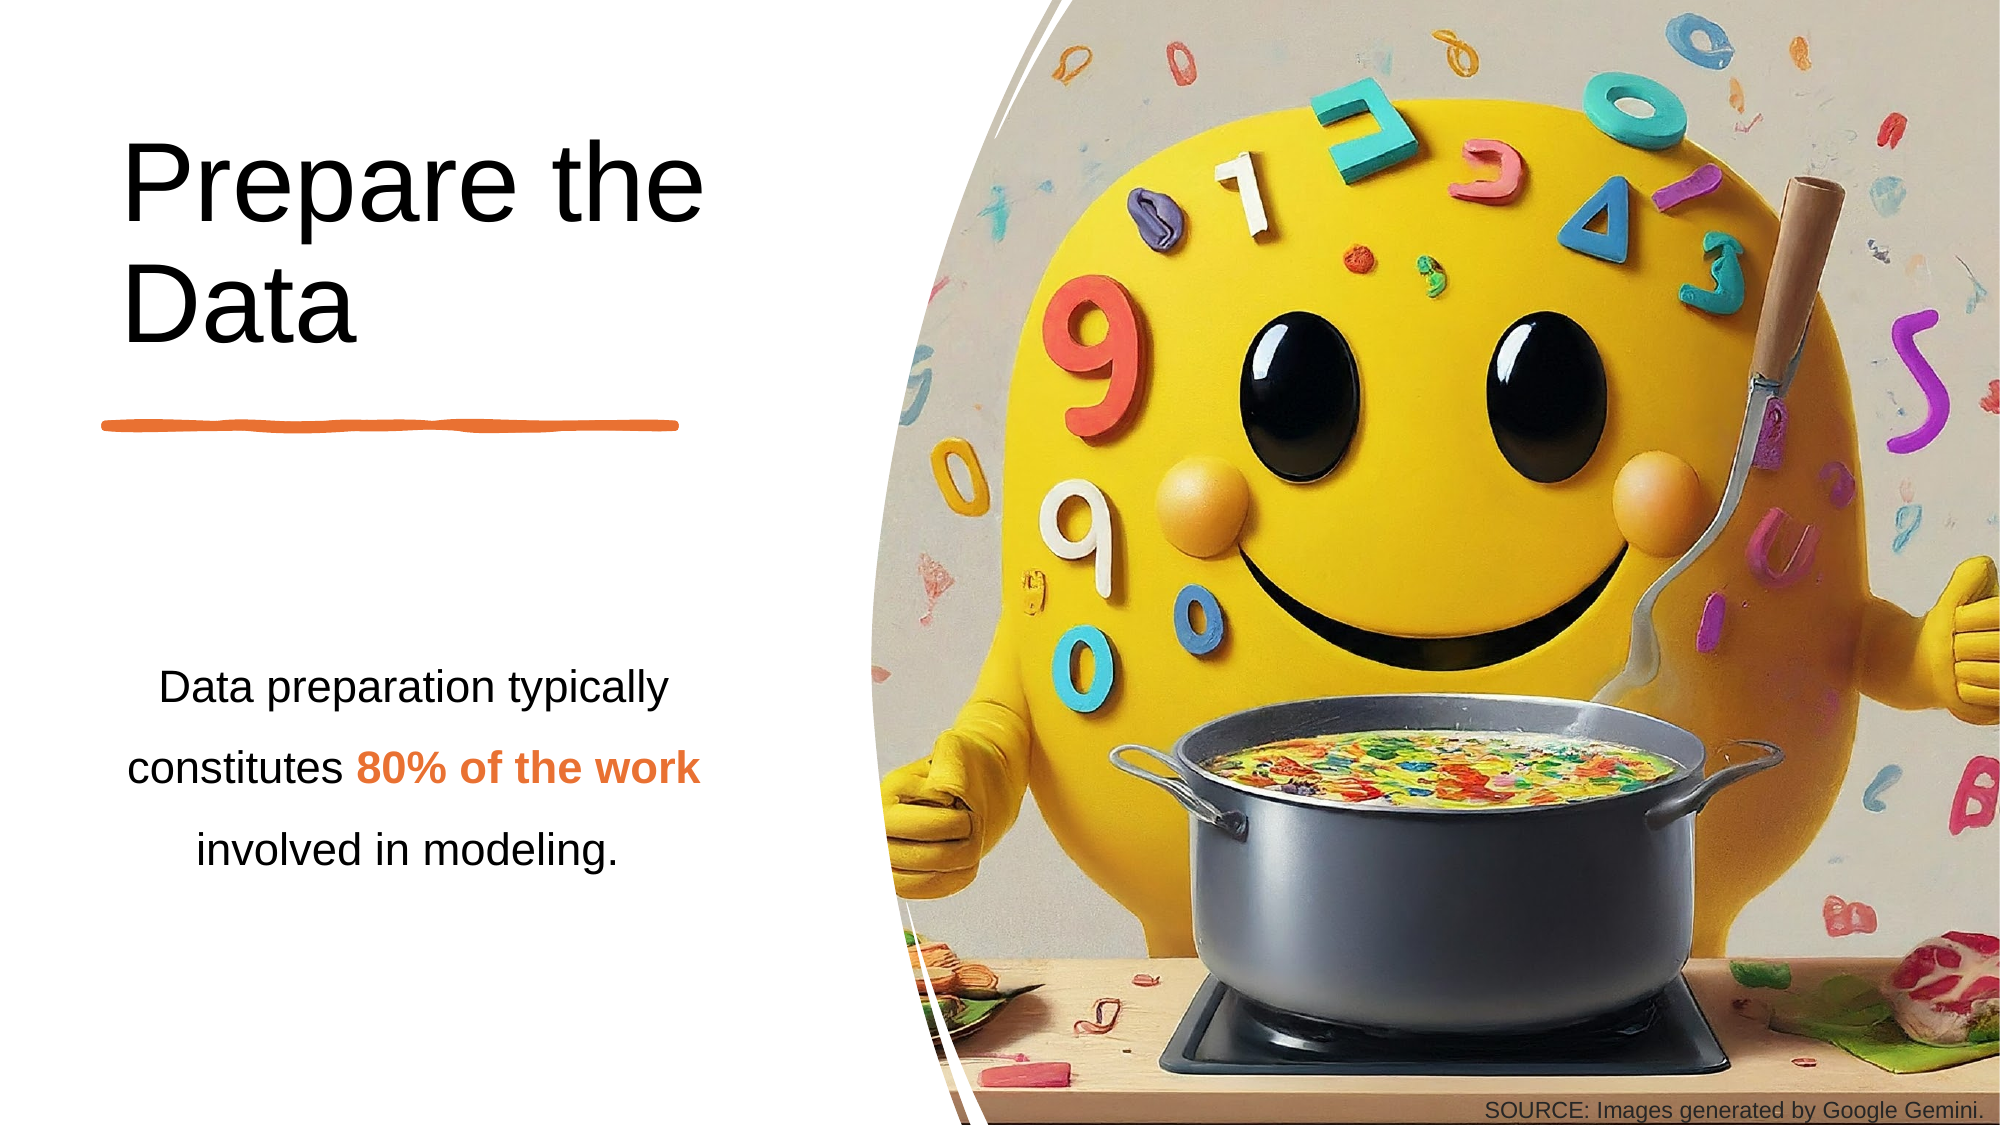

# Prepare the Data

Data preparation typically constitutes 80% of the work involved in modeling.
SOURCE: Images generated by Google Gemini.